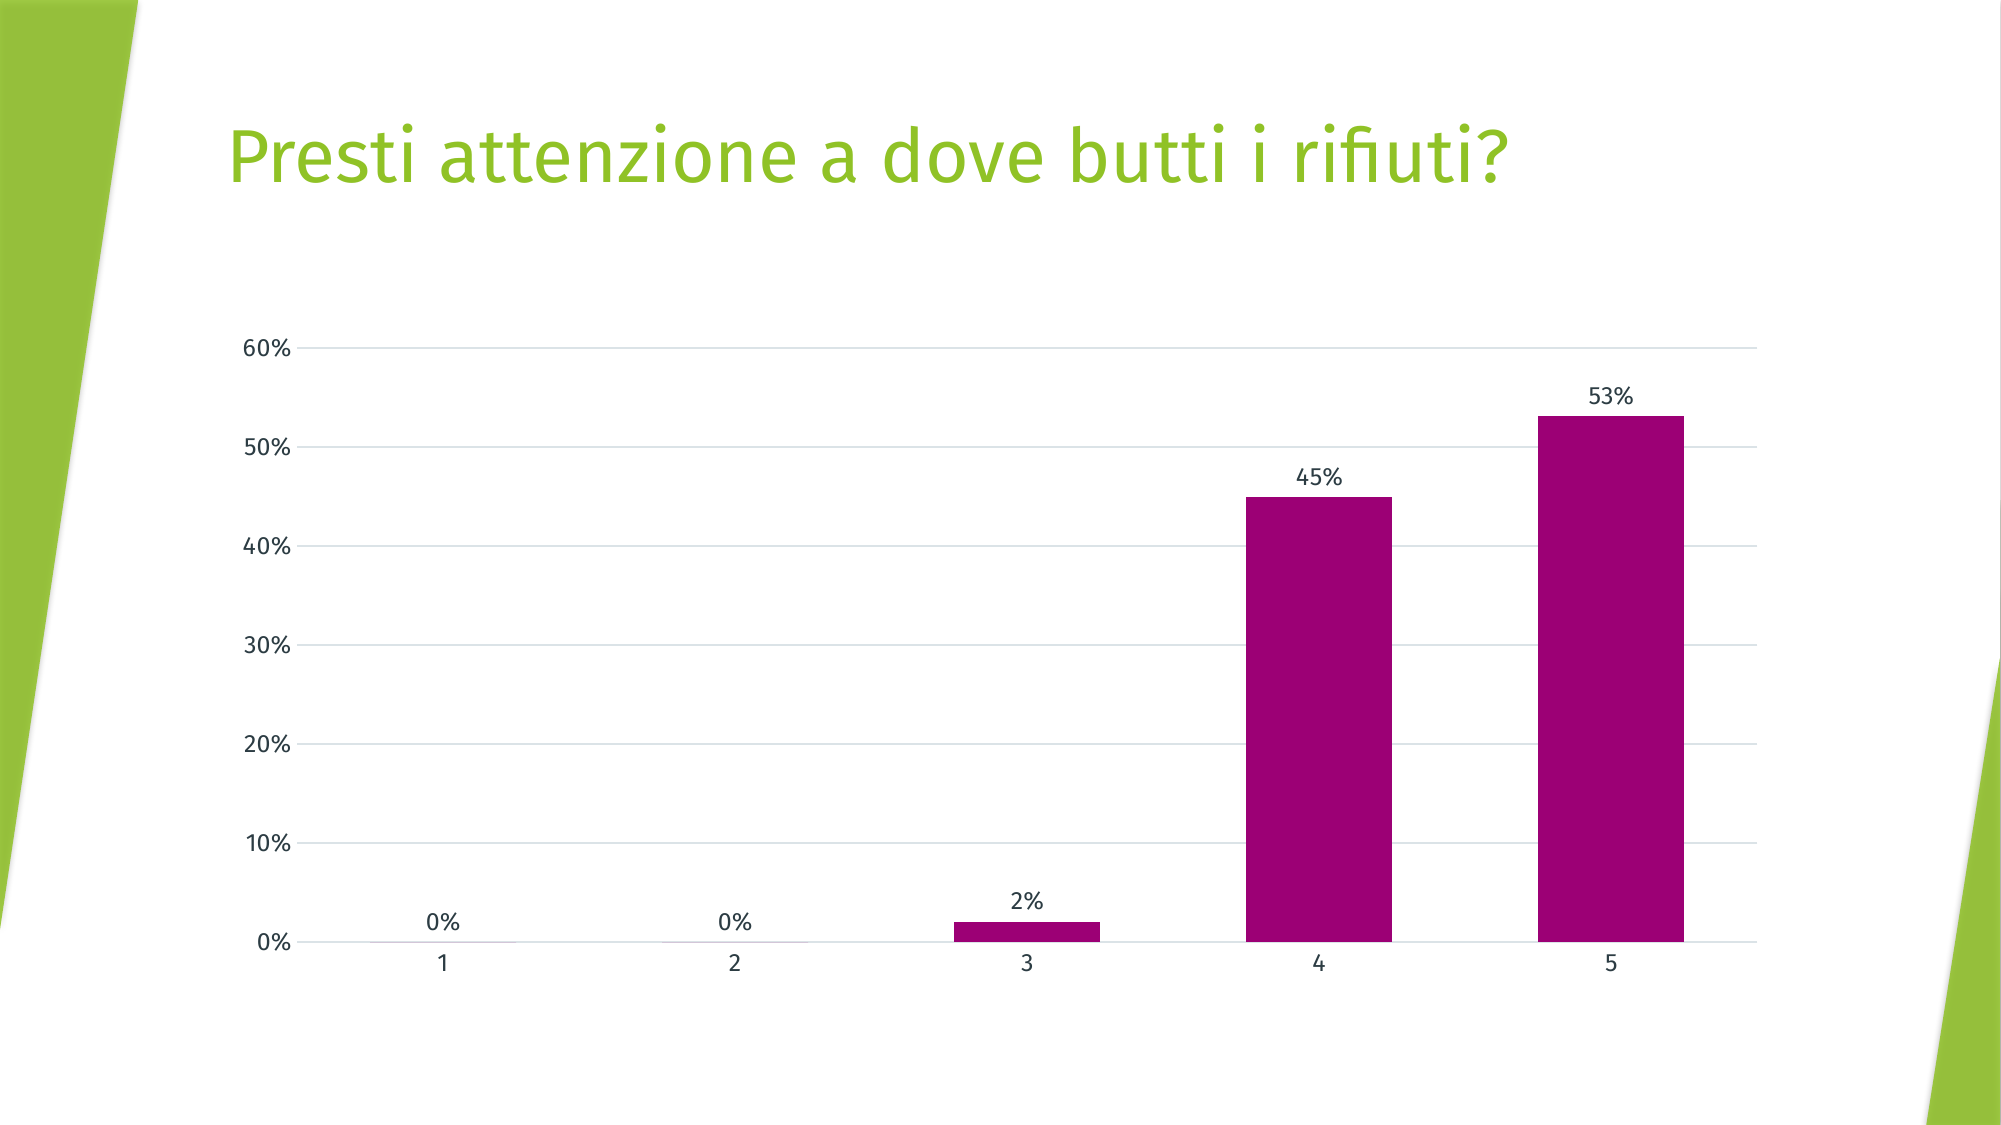

# Presti attenzione a dove butti i rifiuti?

### Chart

| Category | Serie 1 |
|---|---|
| 1 | 0.0 |
| 2 | 0.0 |
| 3 | 0.02 |
| 4 | 0.449 |
| 5 | 0.531 |